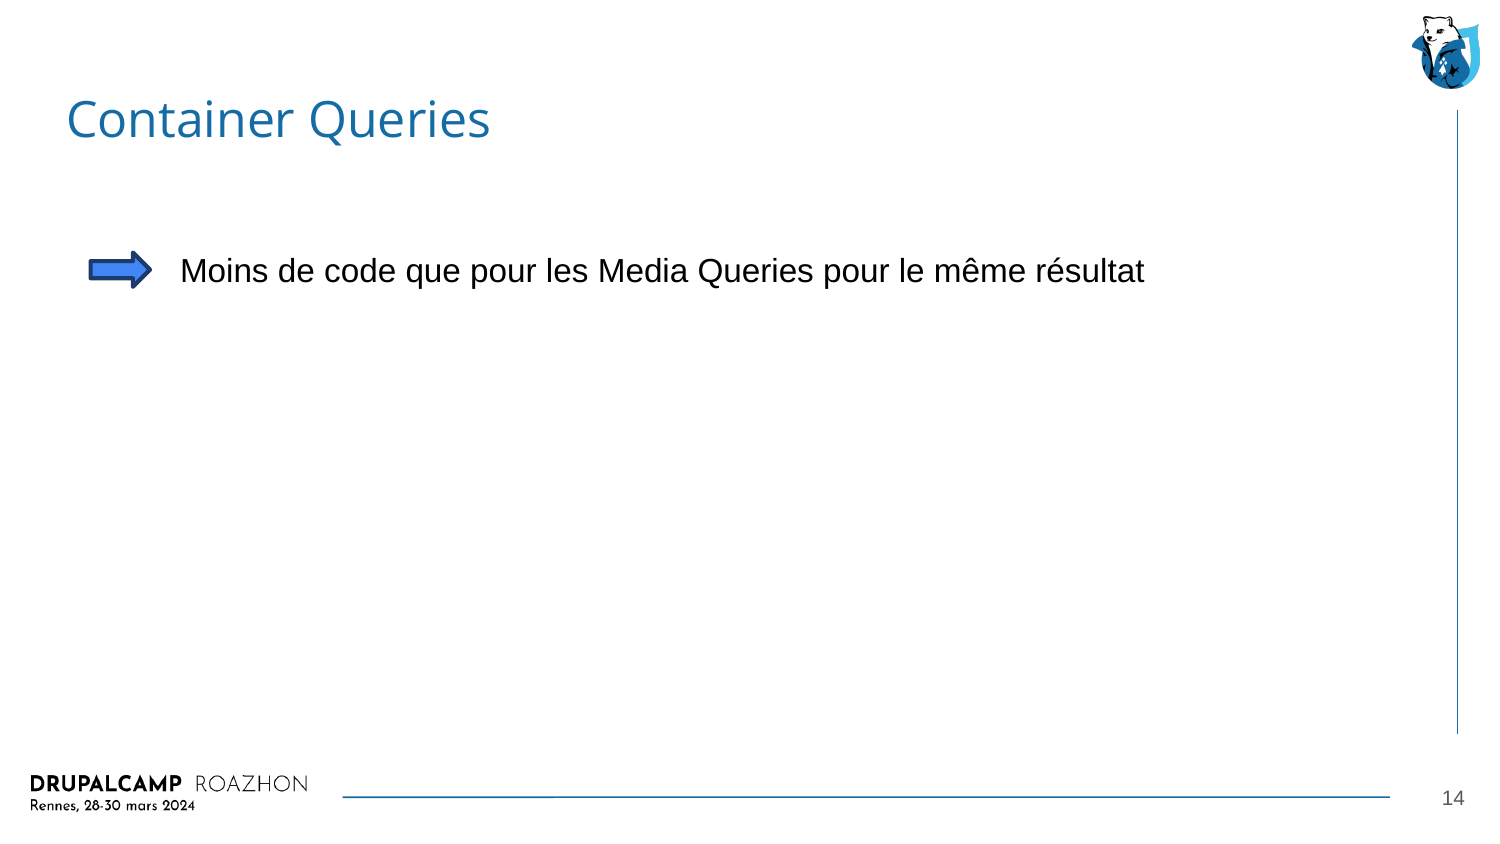

# Container Queries
Moins de code que pour les Media Queries pour le même résultat

14